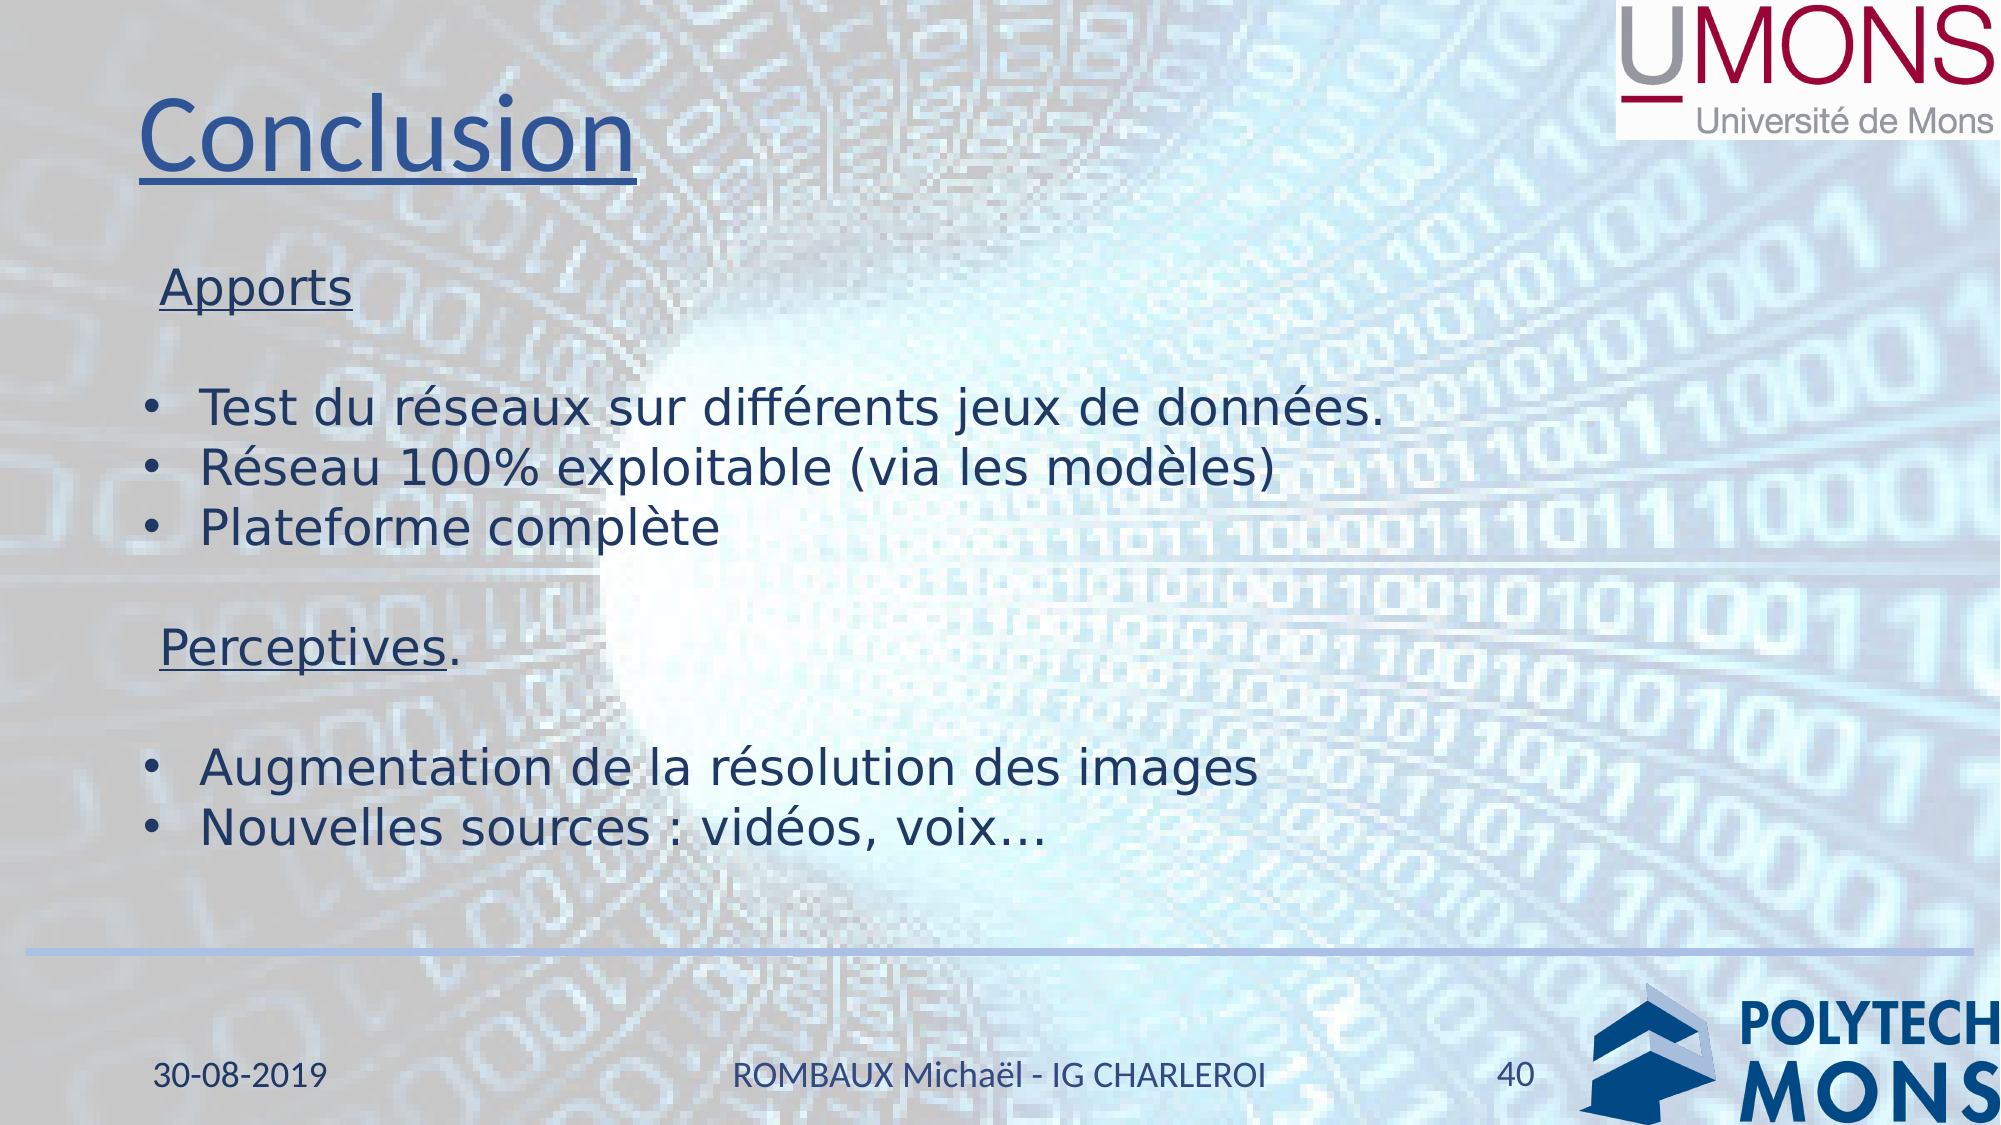

# Conclusion
 Apports

Test du réseaux sur différents jeux de données.
Réseau 100% exploitable (via les modèles)
Plateforme complète

 Perceptives.

Augmentation de la résolution des images
Nouvelles sources : vidéos, voix…

40
30-08-2019
ROMBAUX Michaël - IG CHARLEROI